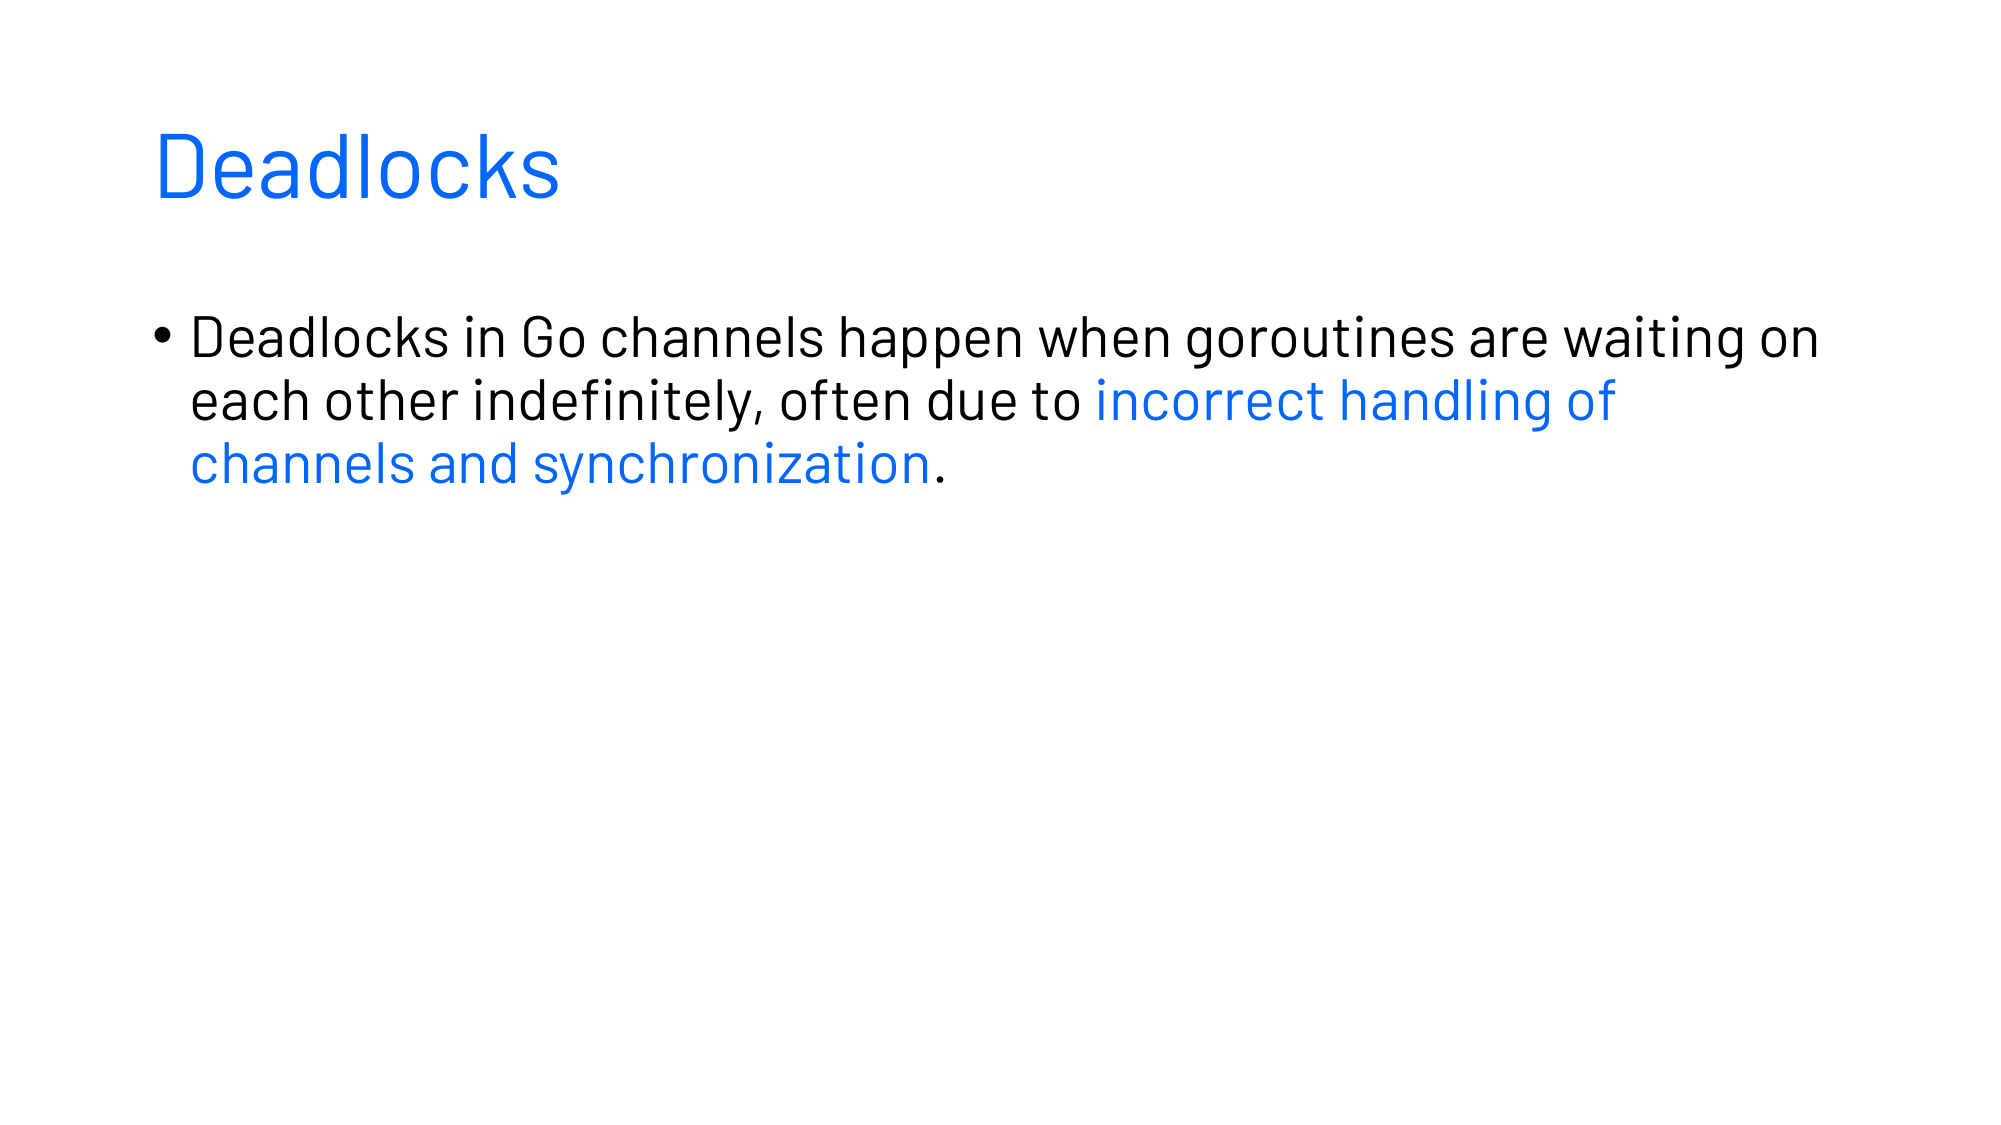

# Deadlocks
Deadlocks in Go channels happen when goroutines are waiting on each other indefinitely, often due to incorrect handling of channels and synchronization.